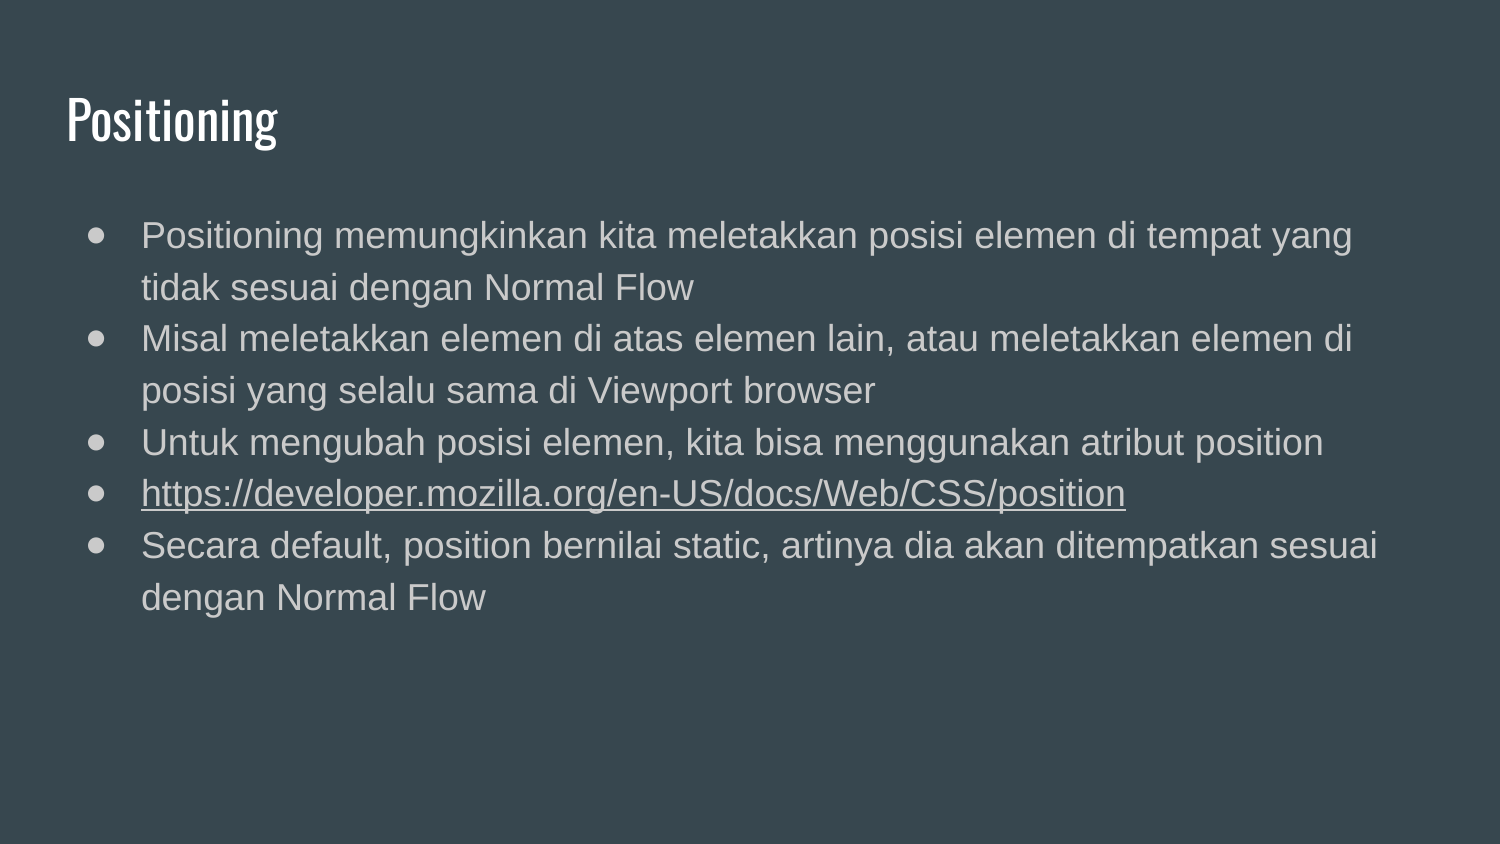

# Positioning
Positioning memungkinkan kita meletakkan posisi elemen di tempat yang tidak sesuai dengan Normal Flow
Misal meletakkan elemen di atas elemen lain, atau meletakkan elemen di posisi yang selalu sama di Viewport browser
Untuk mengubah posisi elemen, kita bisa menggunakan atribut position
https://developer.mozilla.org/en-US/docs/Web/CSS/position
Secara default, position bernilai static, artinya dia akan ditempatkan sesuai dengan Normal Flow